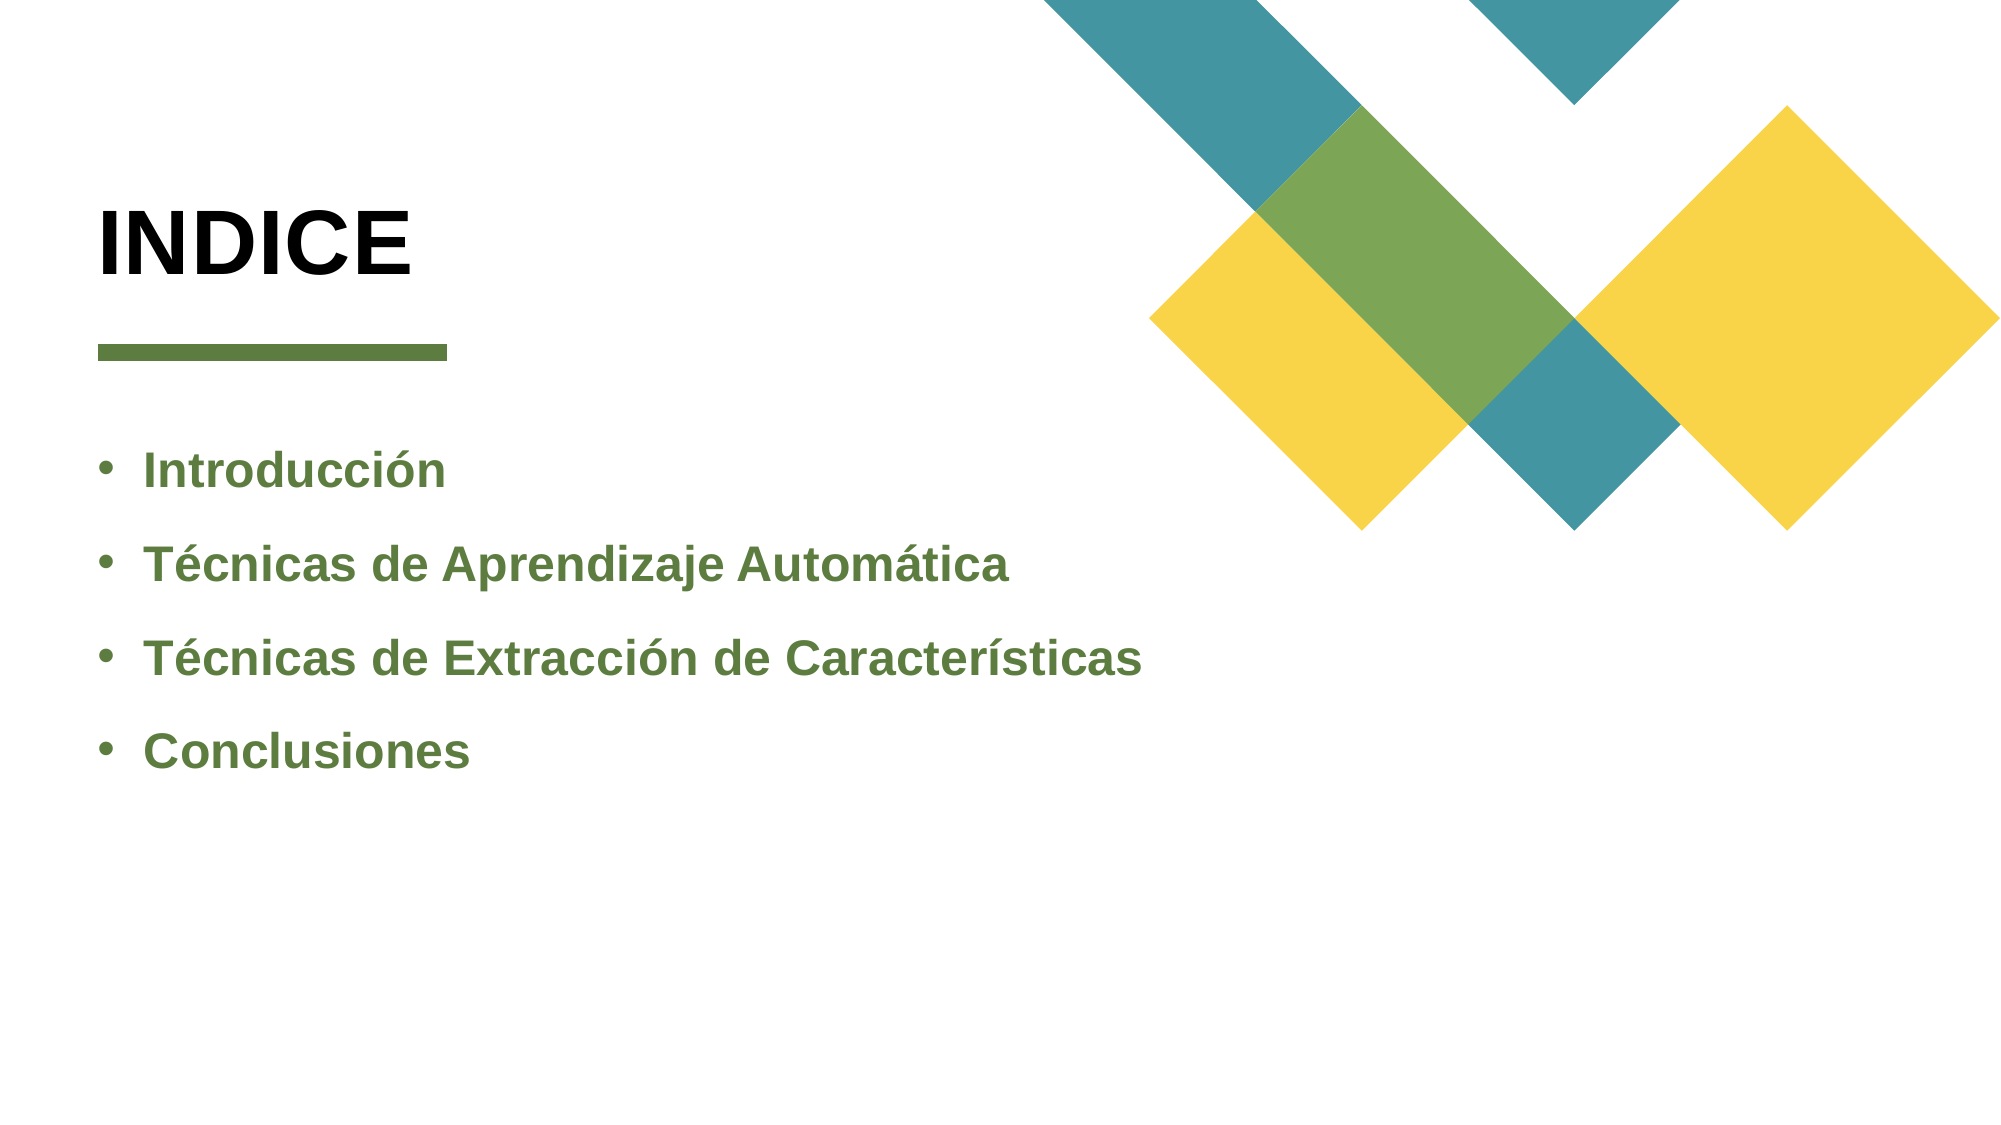

# INDICE
Introducción
Técnicas de Aprendizaje Automática
Técnicas de Extracción de Características
Conclusiones